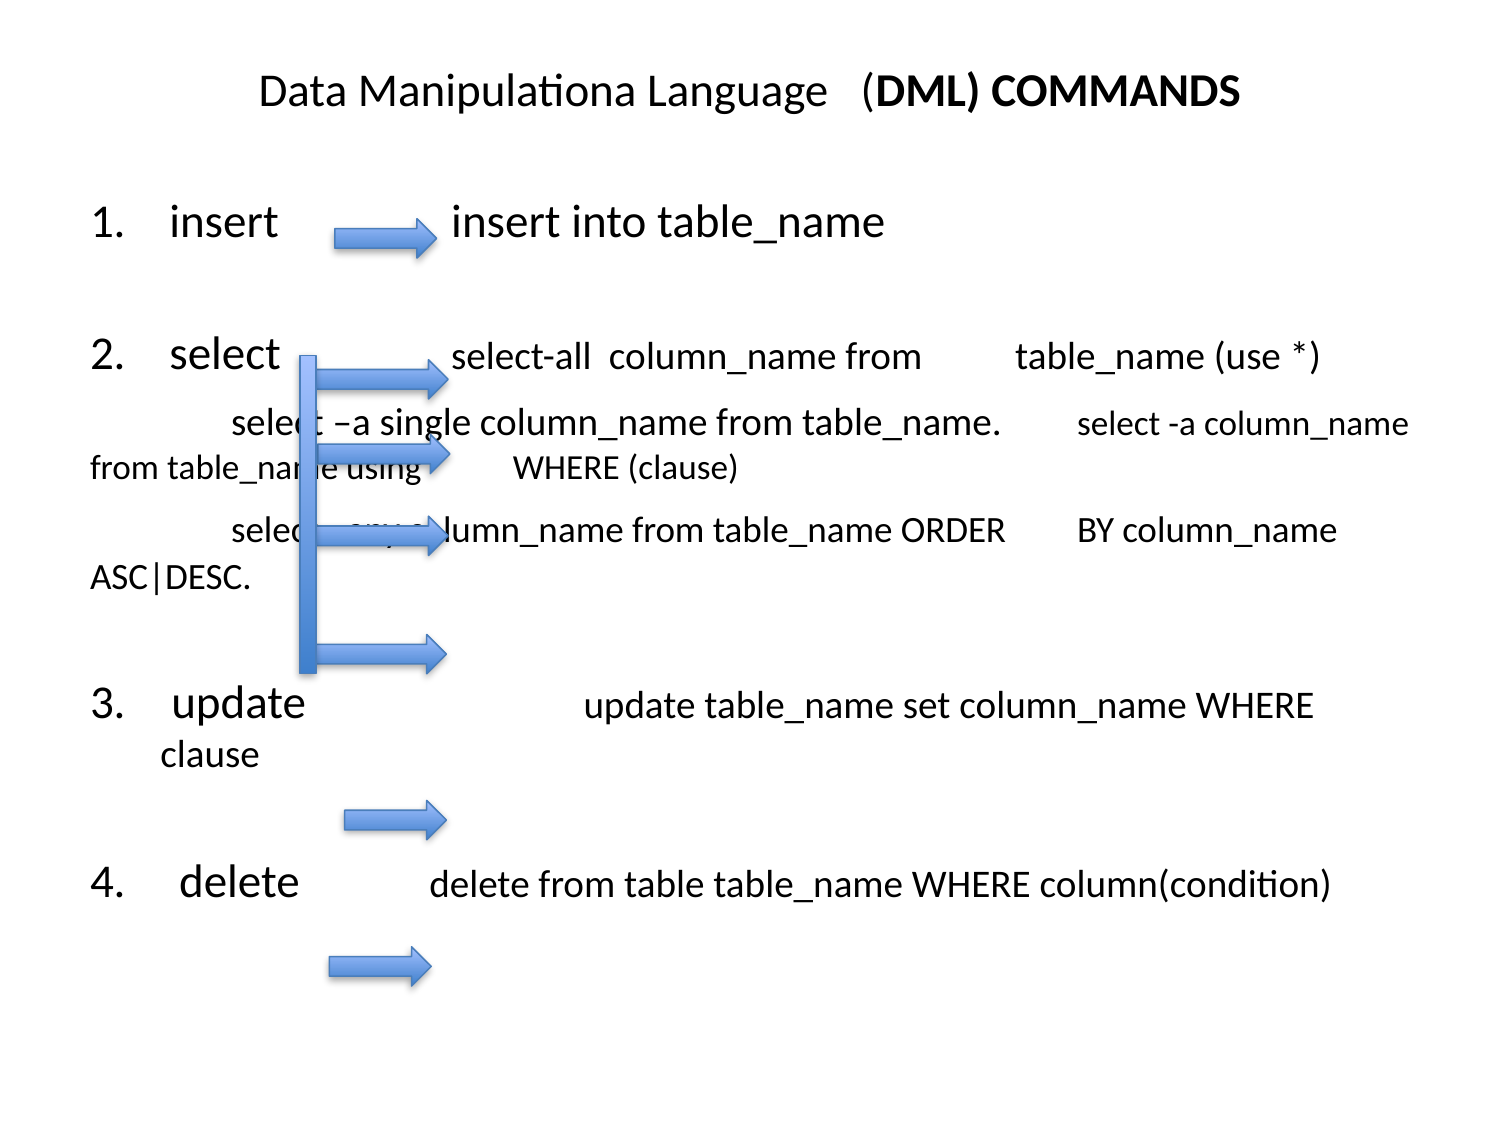

Data Manipulationa Language   (DML) COMMANDS

insert        		insert into table_name

select 	   		select-all  column_name from 	table_name (use *)
					select –a single column_name from table_name. 						select -a column_name from table_name using 								WHERE (clause)
					select - any column_name from table_name ORDER 						BY column_name ASC|DESC.

 update   		update table_name set column_name WHERE clause

4.     delete            delete from table table_name WHERE column(condition)